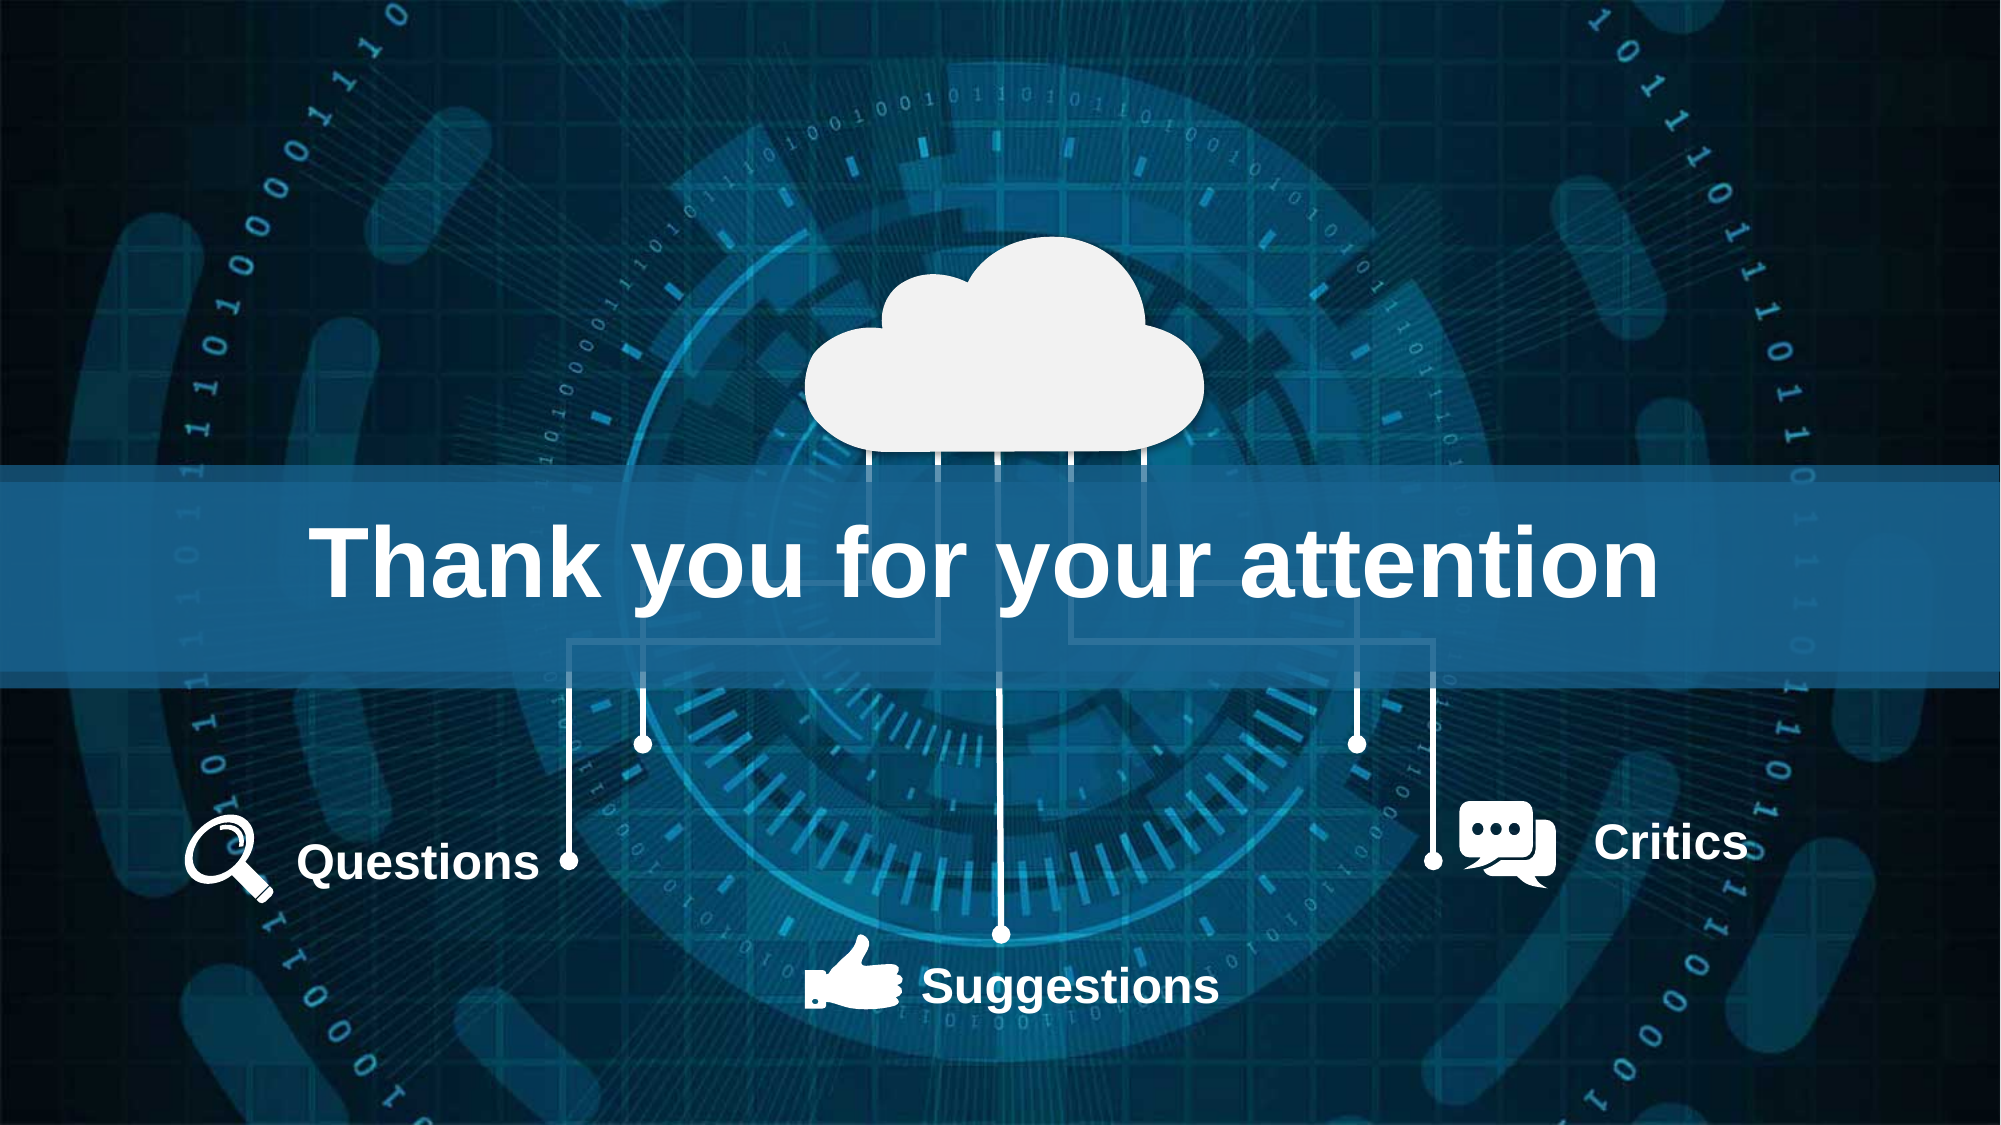

Thank you for your attention

Critics

Questions

Suggestions